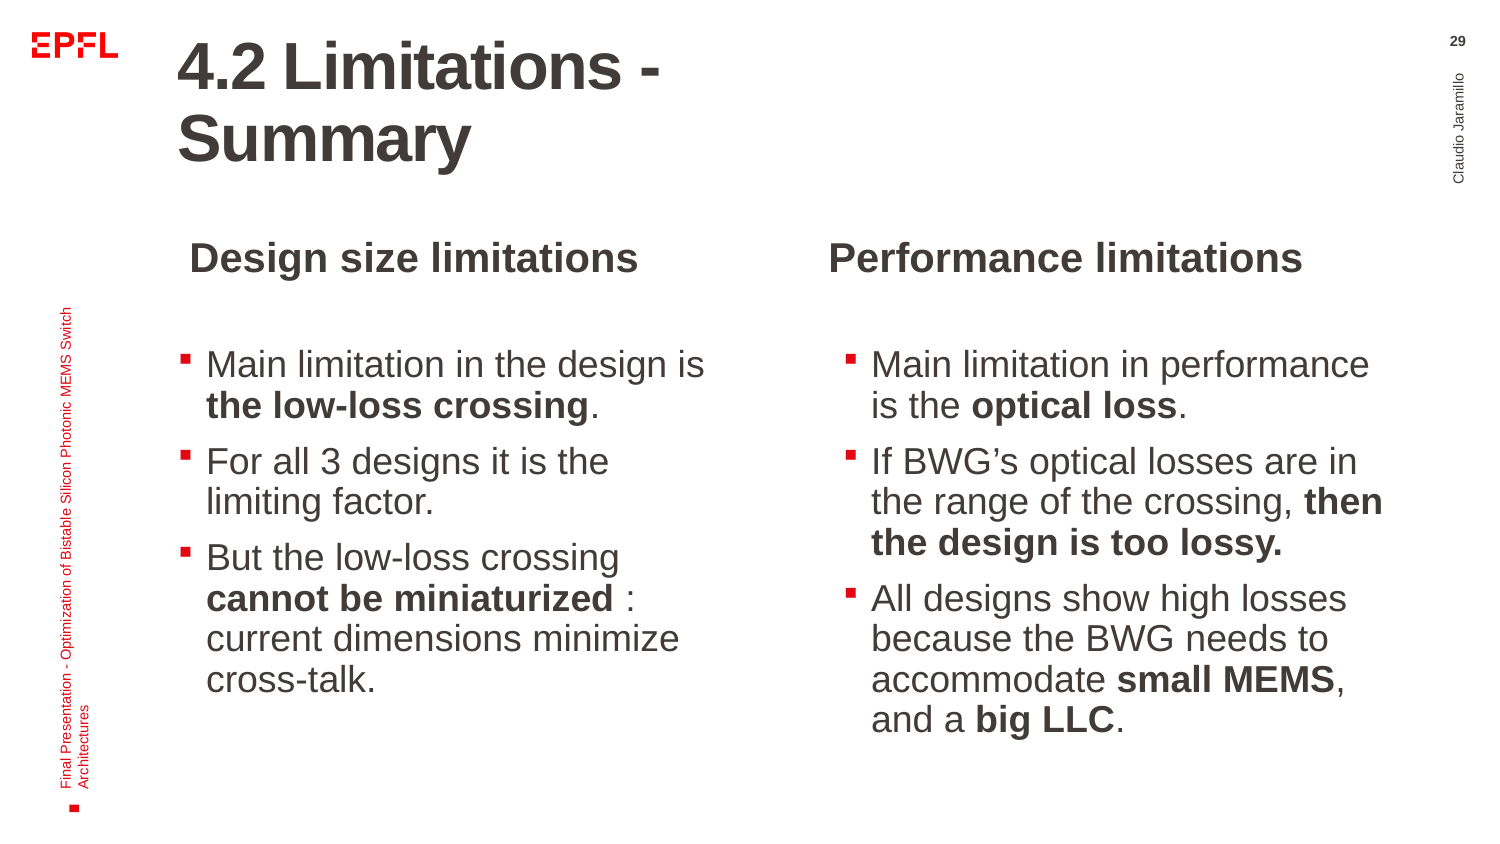

# 4.2 Limitations - Summary
29
Claudio Jaramillo
Design size limitations
Performance limitations
Main limitation in the design is the low-loss crossing.
For all 3 designs it is the limiting factor.
But the low-loss crossing cannot be miniaturized : current dimensions minimize cross-talk.

Main limitation in performance is the optical loss.
If BWG’s optical losses are in the range of the crossing, then the design is too lossy.
All designs show high losses because the BWG needs to accommodate small MEMS, and a big LLC.
Final Presentation - Optimization of Bistable Silicon Photonic MEMS Switch Architectures